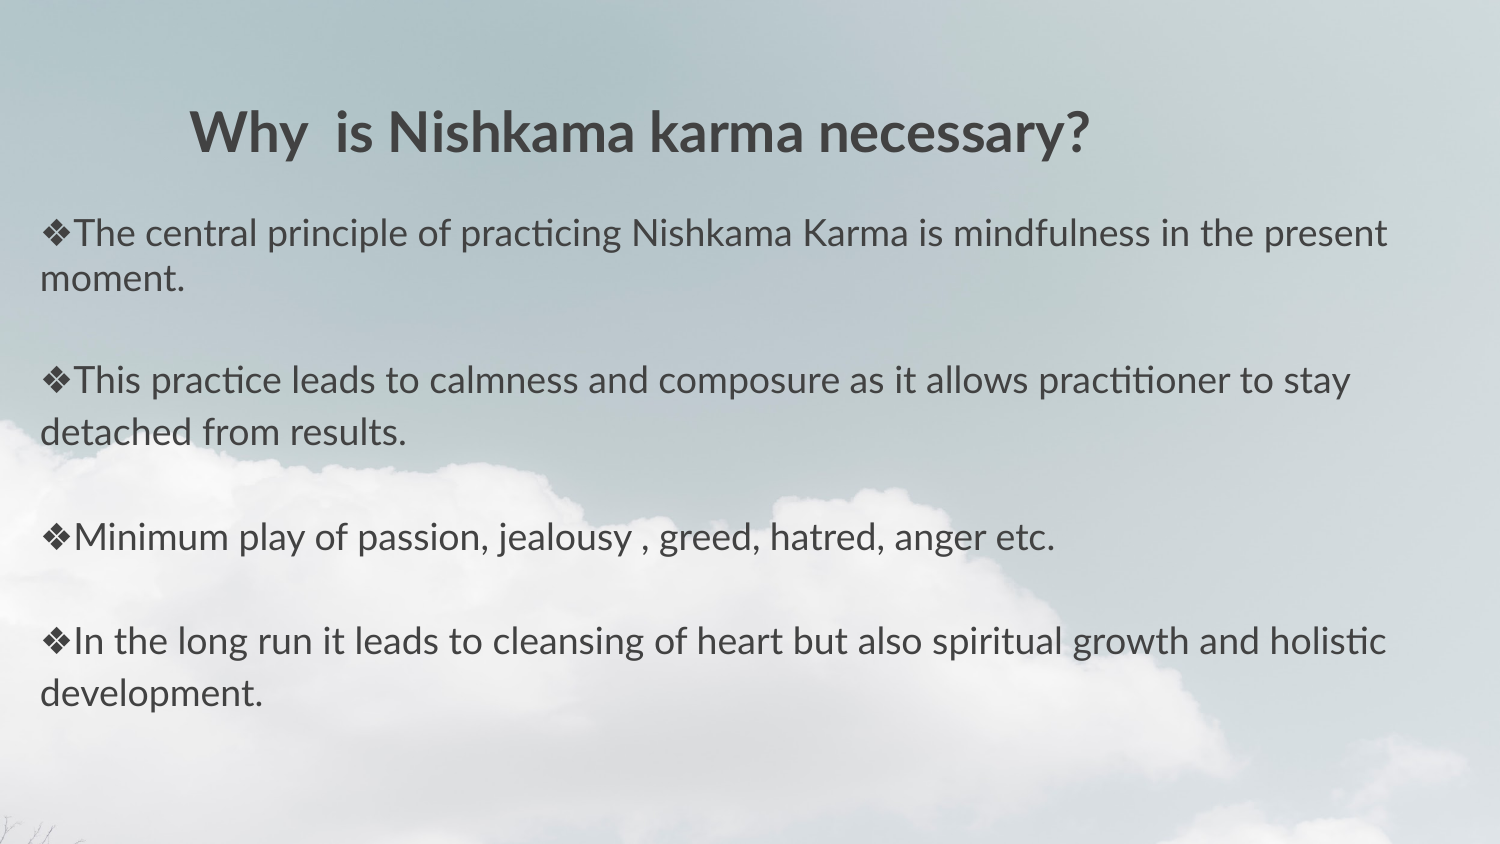

Why  is Nishkama karma necessary?

❖The central principle of practicing Nishkama Karma is mindfulness in the present moment.

❖This practice leads to calmness and composure as it allows practitioner to stay detached from results.

❖Minimum play of passion, jealousy , greed, hatred, anger etc.

❖In the long run it leads to cleansing of heart but also spiritual growth and holistic development.